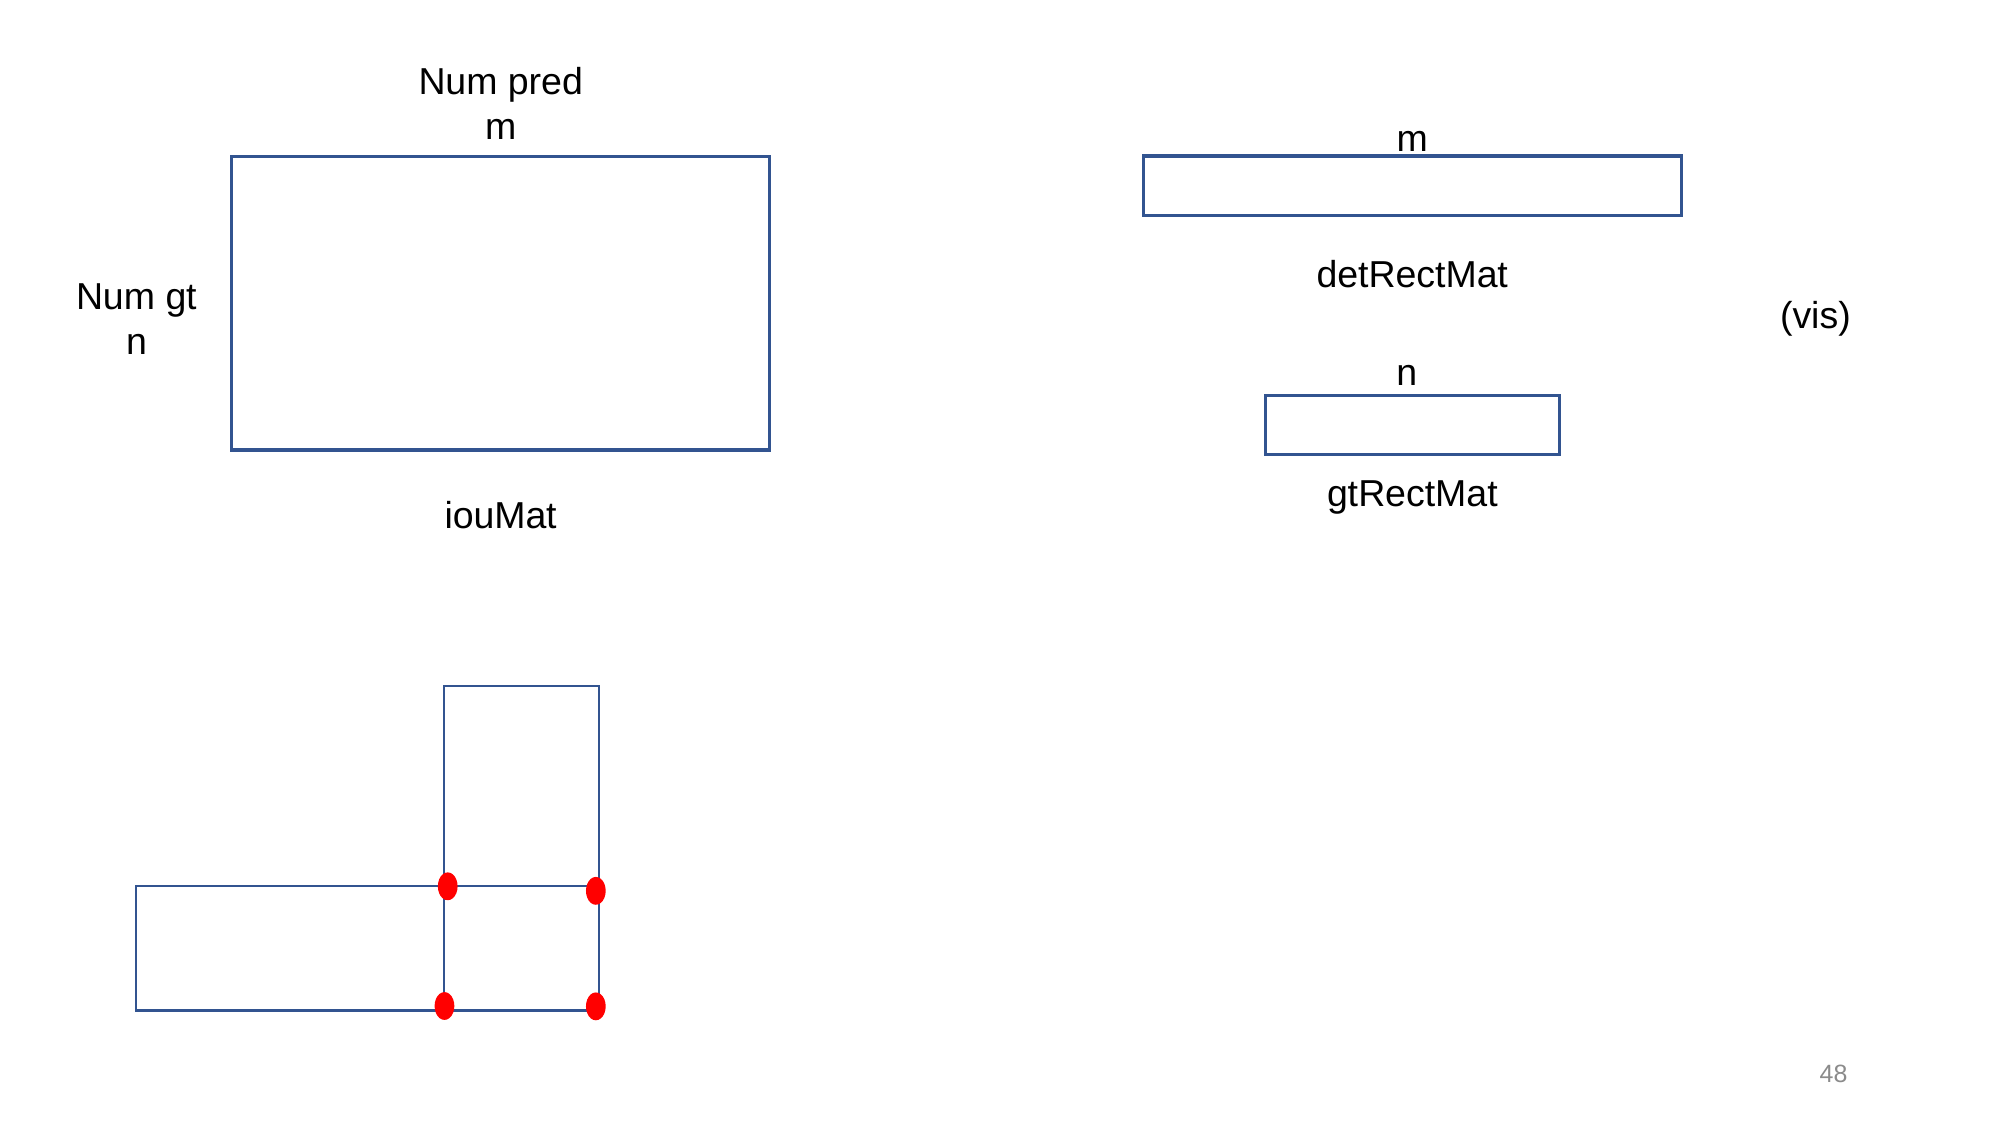

Num pred
m
m

detRectMat
Num gt
n

(vis)
n
gtRectMat
iouMat

48